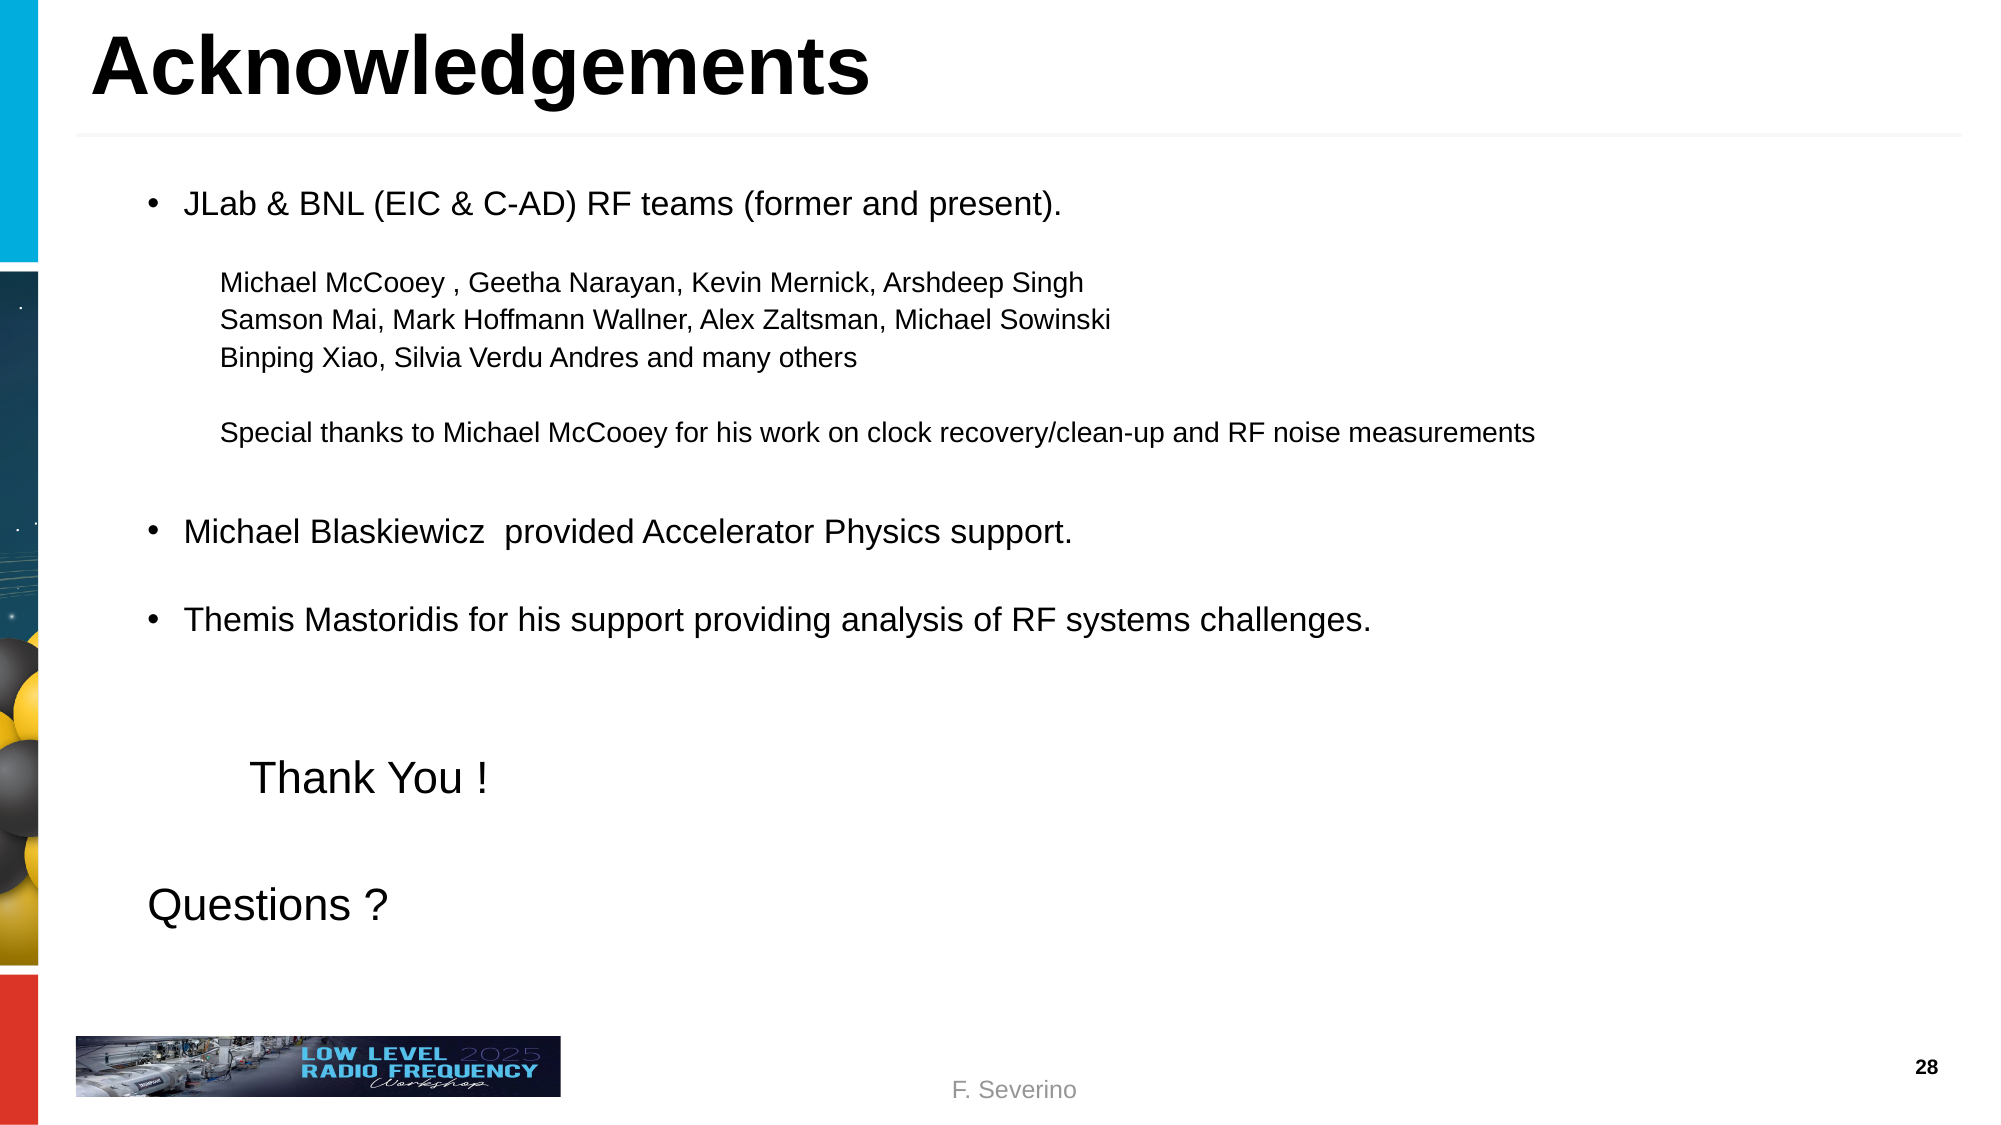

# Acknowledgements
JLab & BNL (EIC & C-AD) RF teams (former and present).

Michael McCooey , Geetha Narayan, Kevin Mernick, Arshdeep Singh
Samson Mai, Mark Hoffmann Wallner, Alex Zaltsman, Michael Sowinski
Binping Xiao, Silvia Verdu Andres and many others

Special thanks to Michael McCooey for his work on clock recovery/clean-up and RF noise measurements

Michael Blaskiewicz  provided Accelerator Physics support.

Themis Mastoridis for his support providing analysis of RF systems challenges.

			Thank You !

Questions ?

28